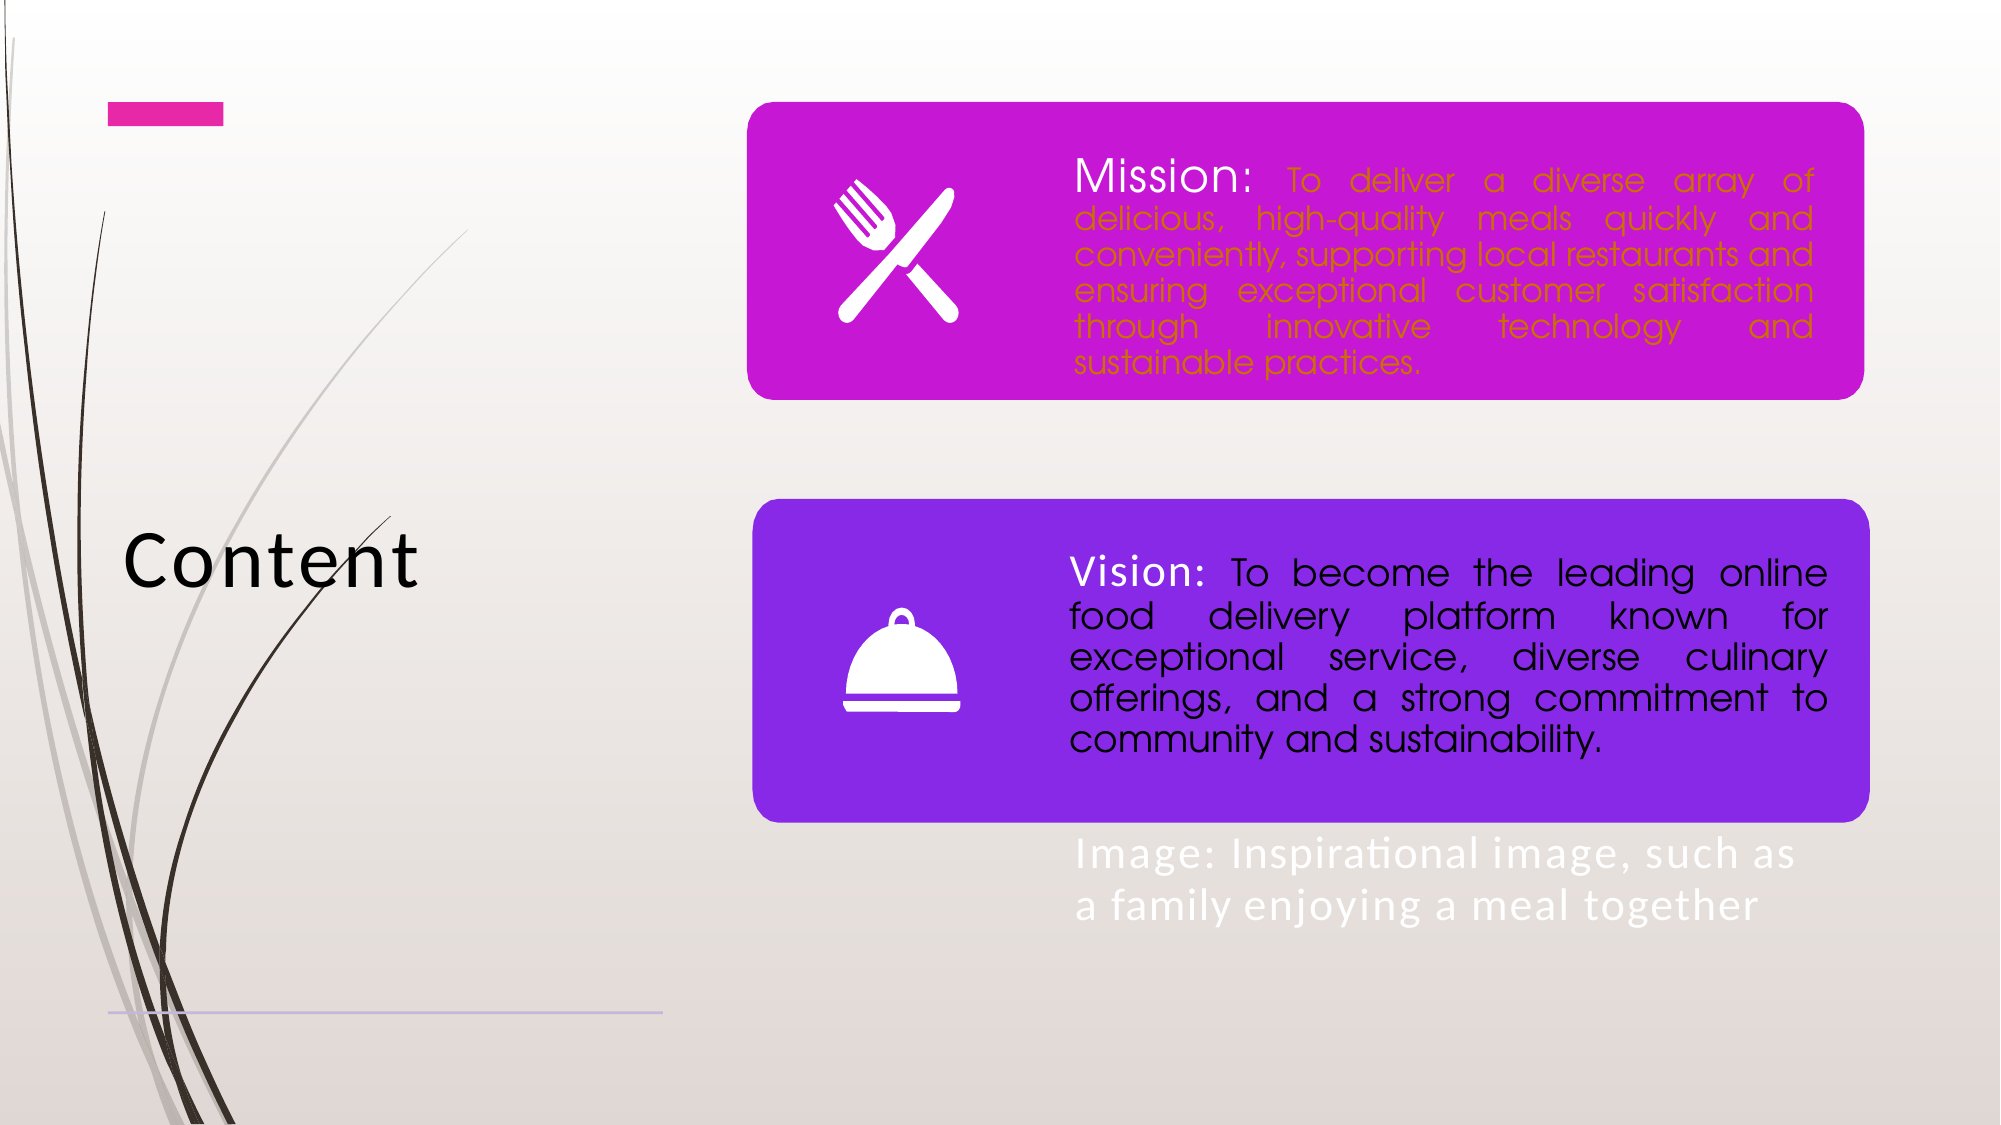

# Mission: To deliver a diverse array of delicious, high-quality meals quickly and conveniently, supporting local restaurants and ensuring exceptional customer satisfaction through innovative technology and sustainable practices.

Content
Vision: To become the leading online food delivery platform known for exceptional service, diverse culinary offerings, and a strong commitment to community and sustainability.
Image: Inspirational image, such as
a family enjoying a meal together